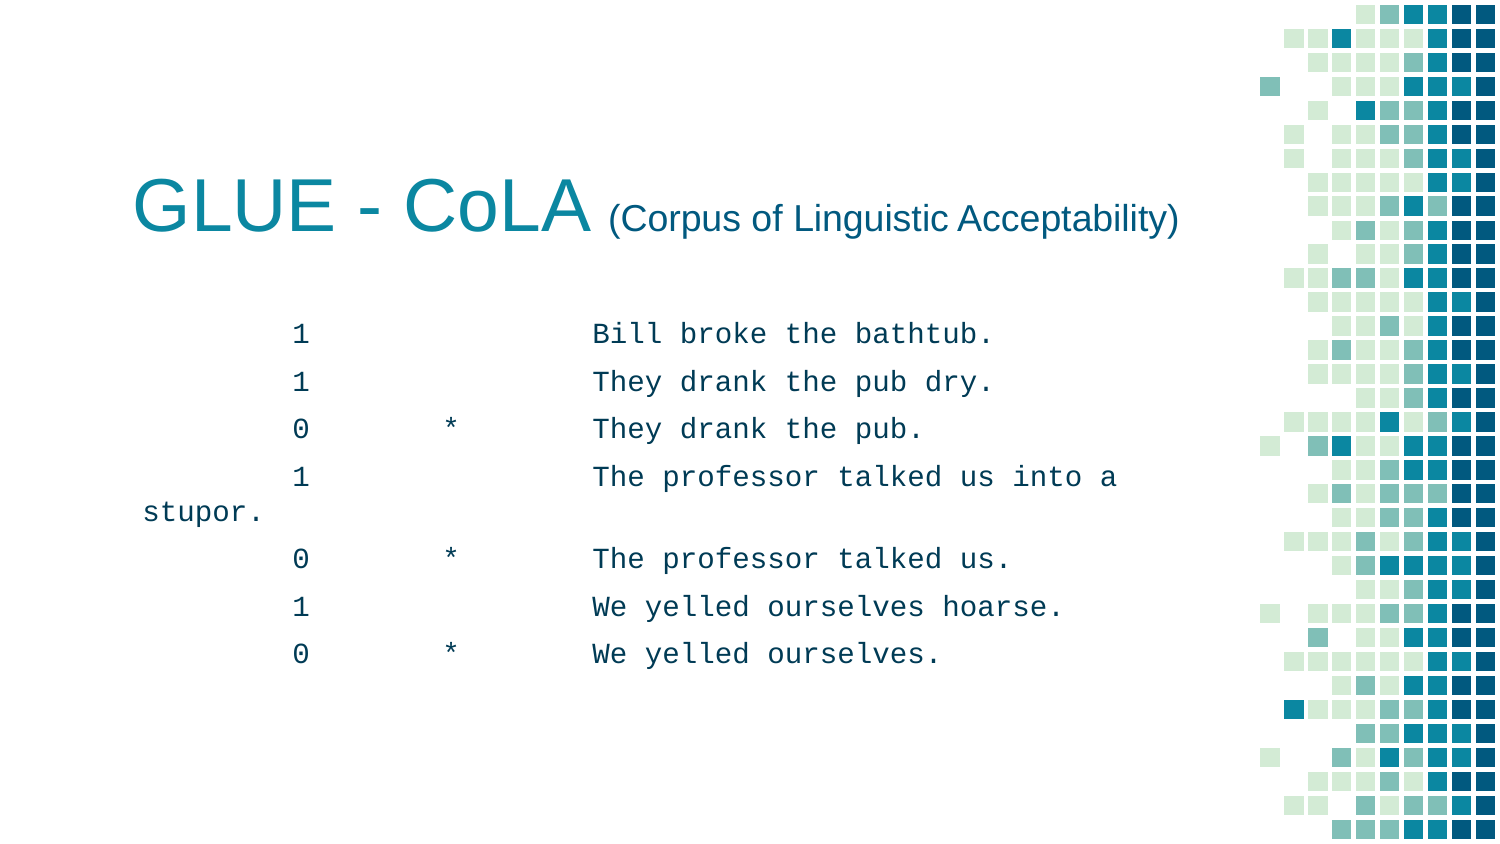

# GLUE - CoLA (Corpus of Linguistic Acceptability)
	1		Bill broke the bathtub.
	1		They drank the pub dry.
	0	*	They drank the pub.
	1		The professor talked us into a stupor.
	0	*	The professor talked us.
	1		We yelled ourselves hoarse.
	0	*	We yelled ourselves.